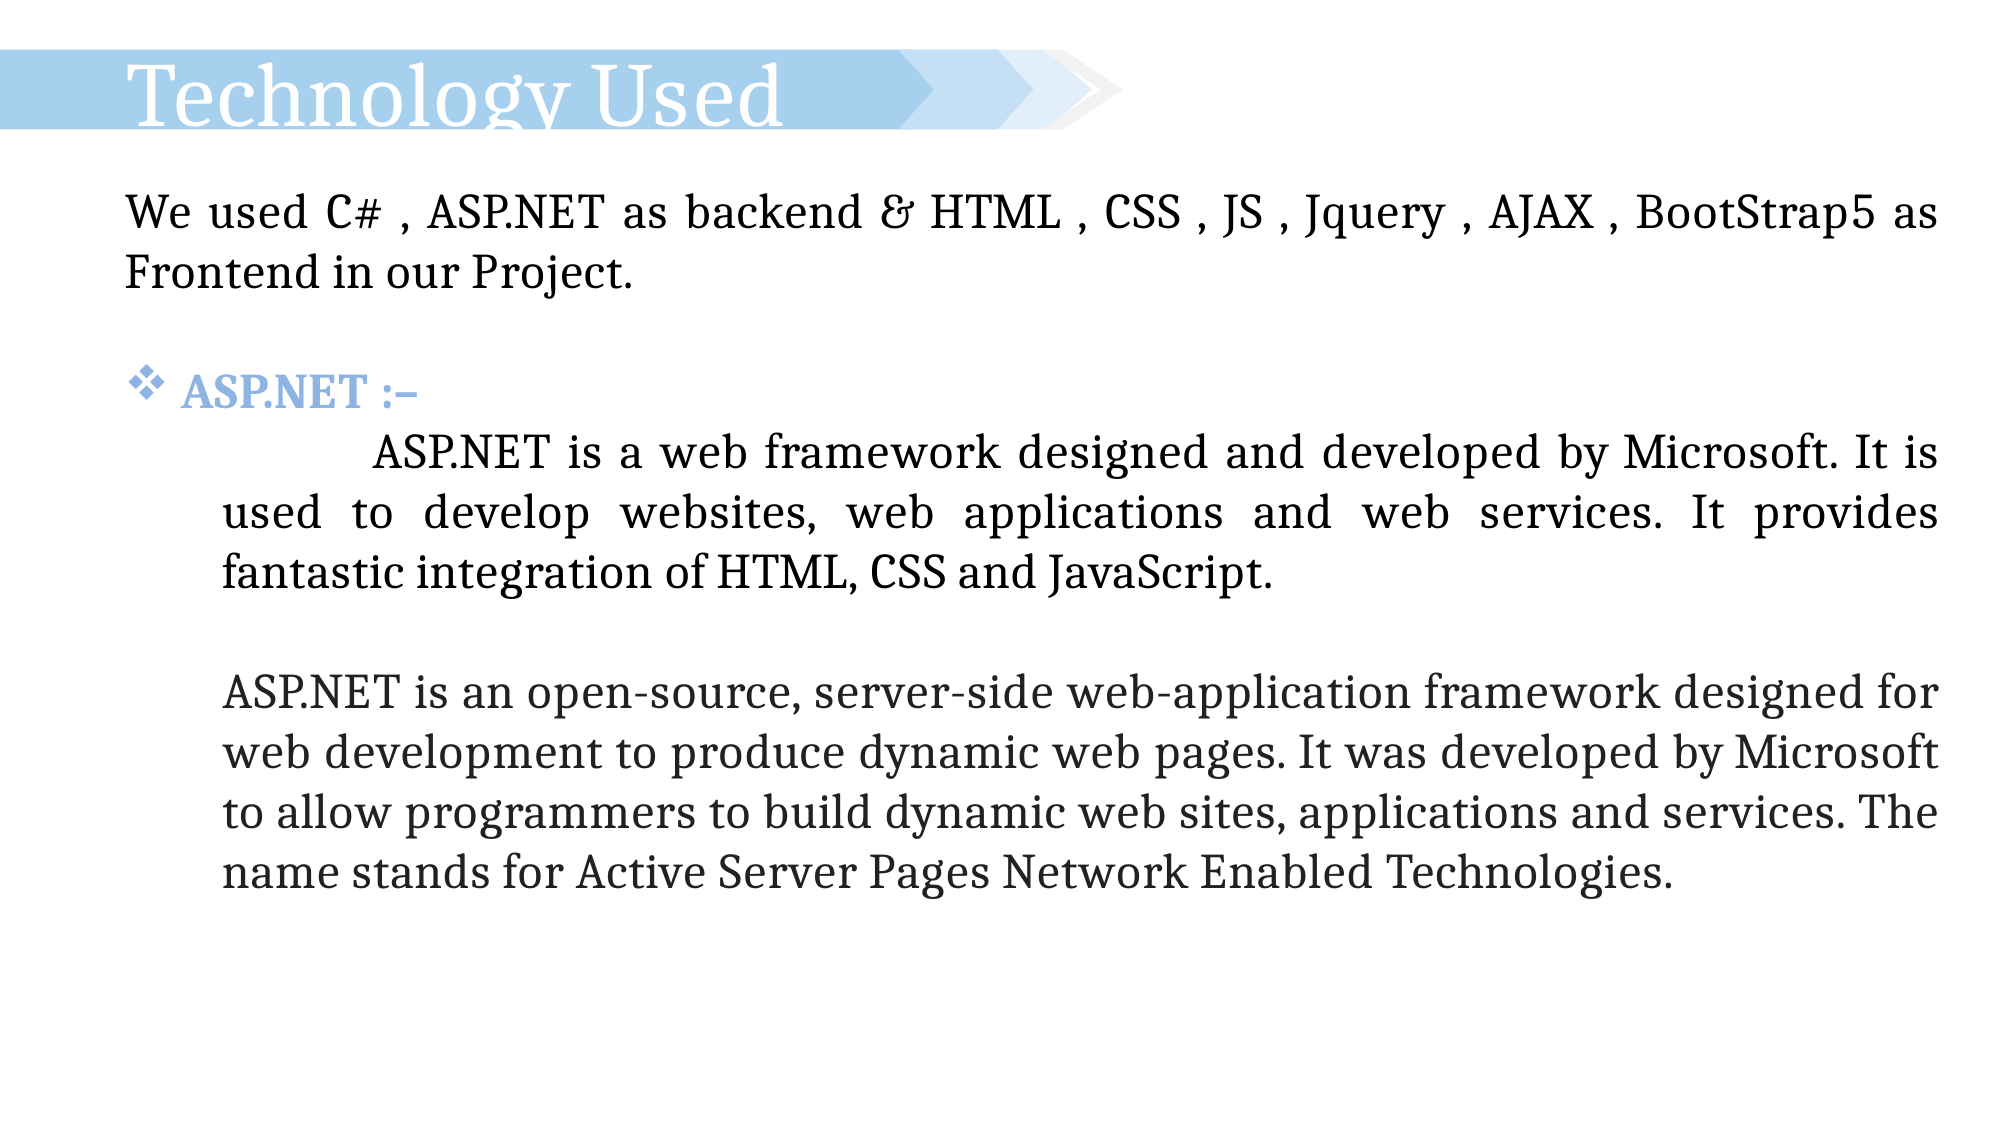

Technology Used

We used C# , ASP.NET as backend & HTML , CSS , JS , Jquery , AJAX , BootStrap5 as Frontend in our Project.

 ASP.NET :–
	ASP.NET is a web framework designed and developed by Microsoft. It is used to develop websites, web applications and web services. It provides fantastic integration of HTML, CSS and JavaScript.

ASP.NET is an open-source, server-side web-application framework designed for web development to produce dynamic web pages. It was developed by Microsoft to allow programmers to build dynamic web sites, applications and services. The name stands for Active Server Pages Network Enabled Technologies.